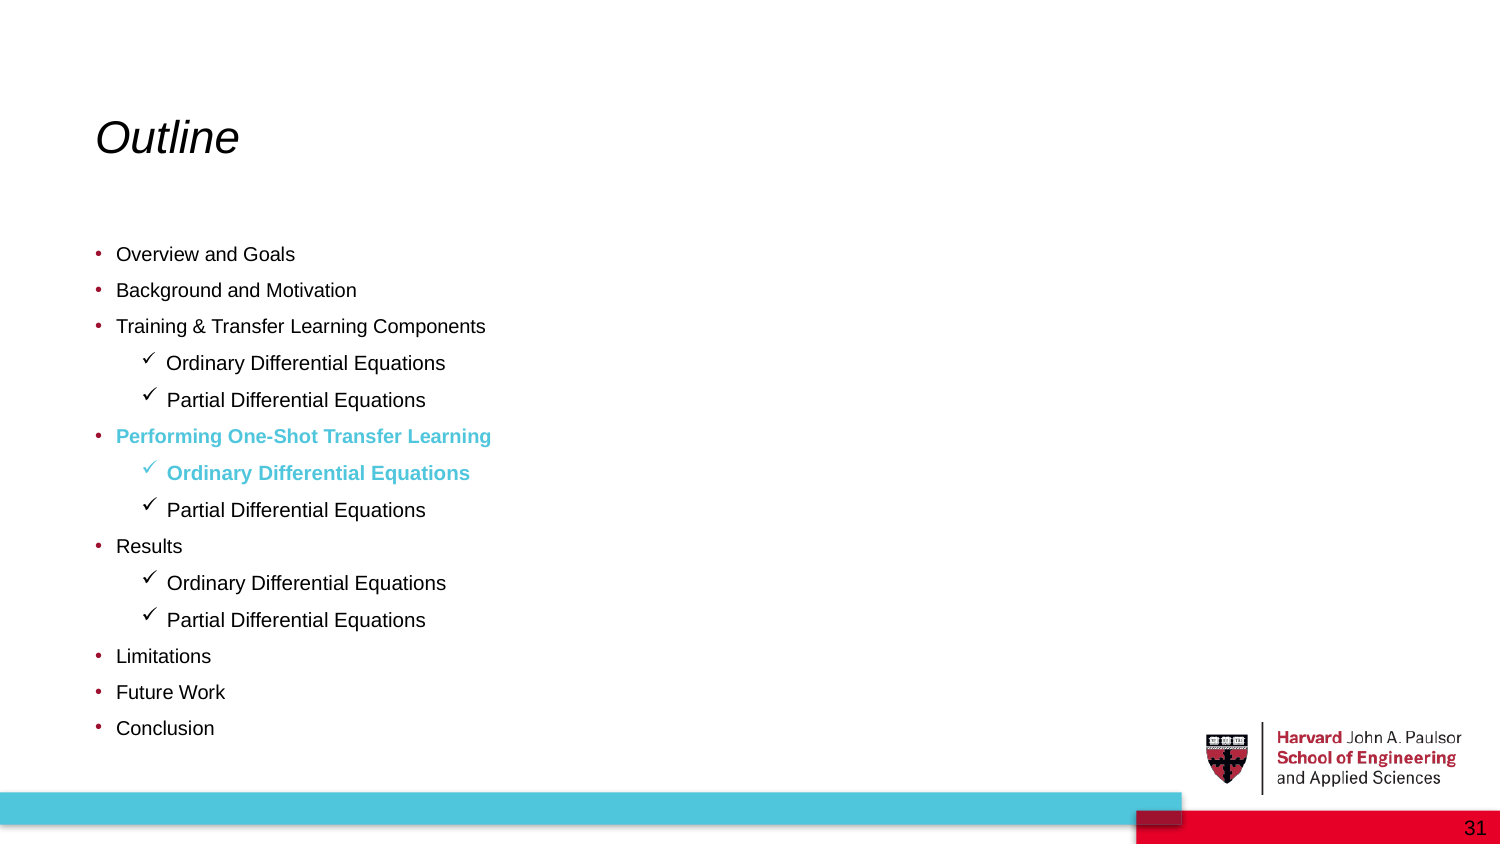

Outline

Overview and Goals
Background and Motivation
Training & Transfer Learning Components
 Ordinary Differential Equations
 Partial Differential Equations
Performing One-Shot Transfer Learning
 Ordinary Differential Equations
 Partial Differential Equations
Results
 Ordinary Differential Equations
 Partial Differential Equations
Limitations
Future Work
Conclusion
31